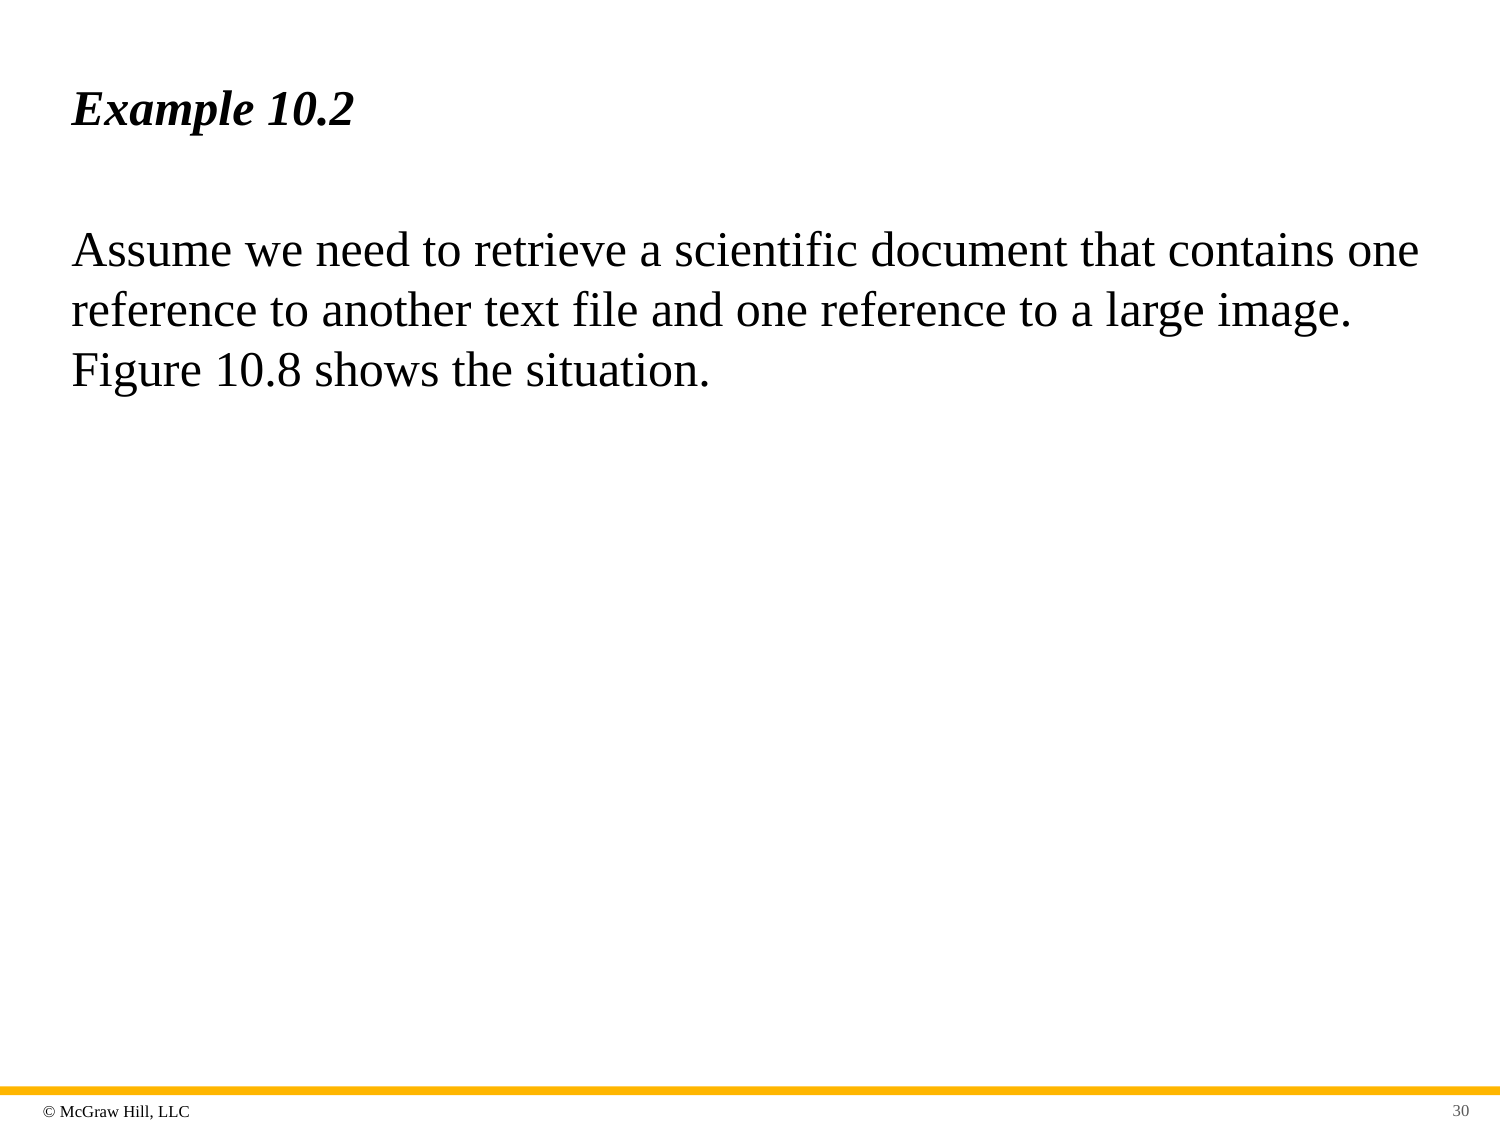

# Example 10.2
Assume we need to retrieve a scientific document that contains one reference to another text file and one reference to a large image. Figure 10.8 shows the situation.
30